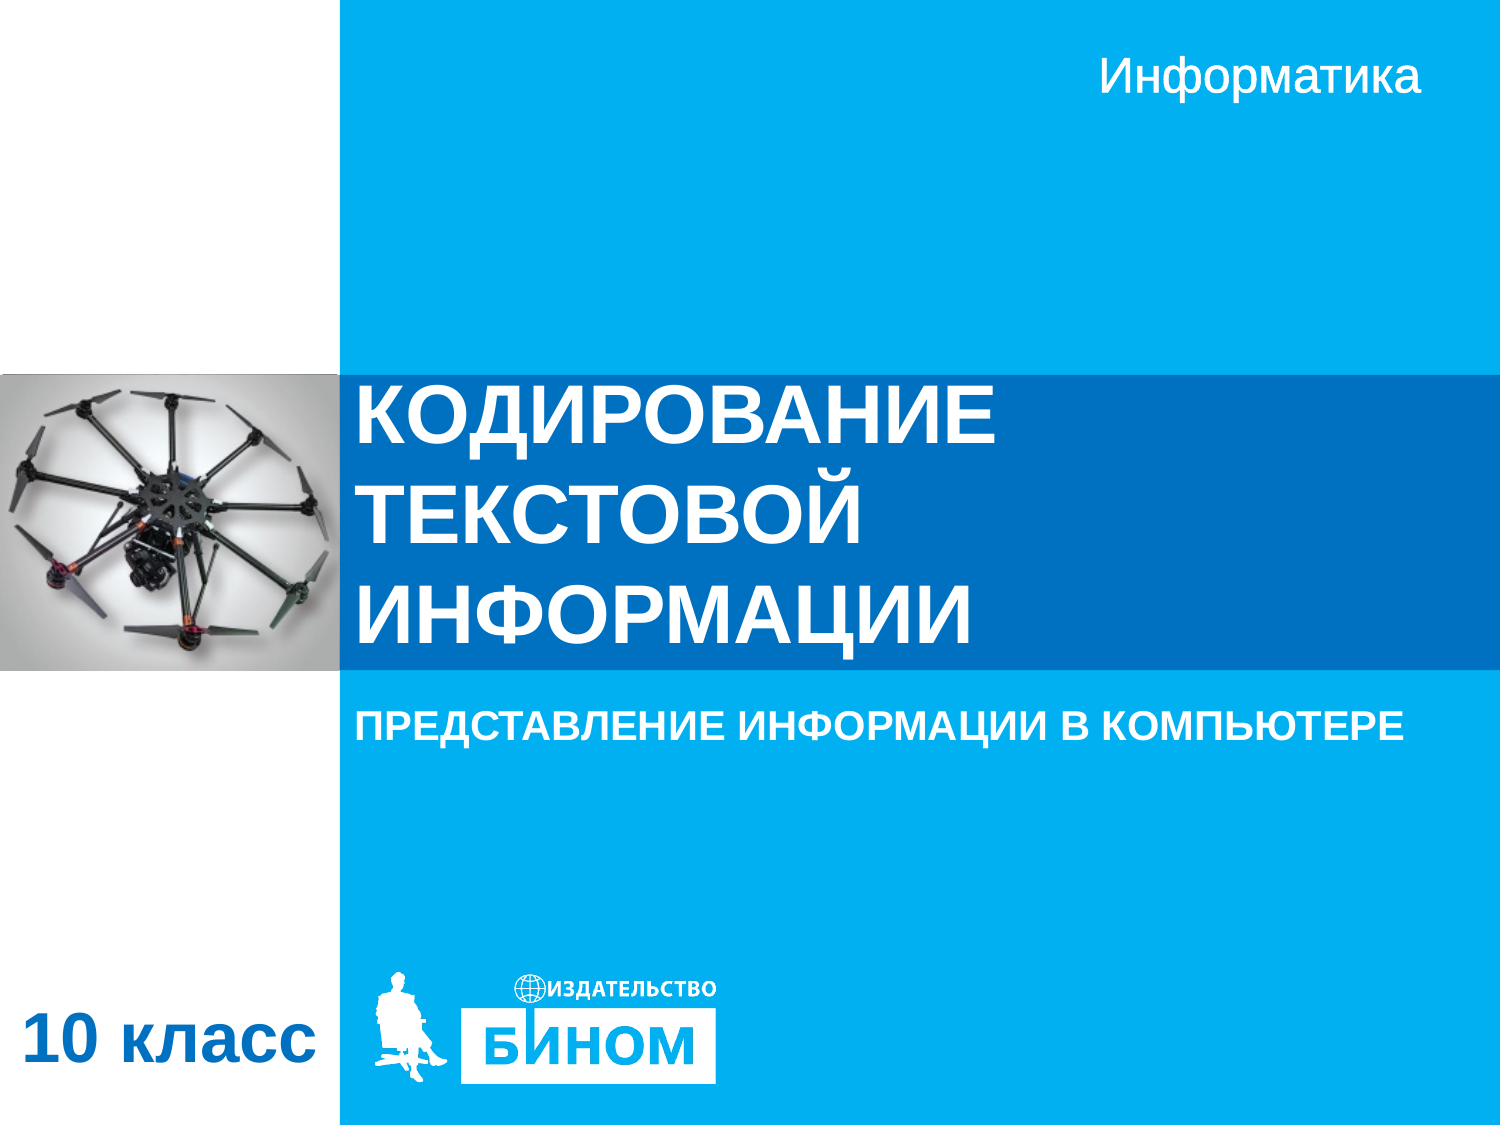

# КОДИРОВАНИЕ ТЕКСТОВОЙ ИНФОРМАЦИИ
ПРЕДСТАВЛЕНИЕ ИНФОРМАЦИИ В КОМПЬЮТЕРЕ